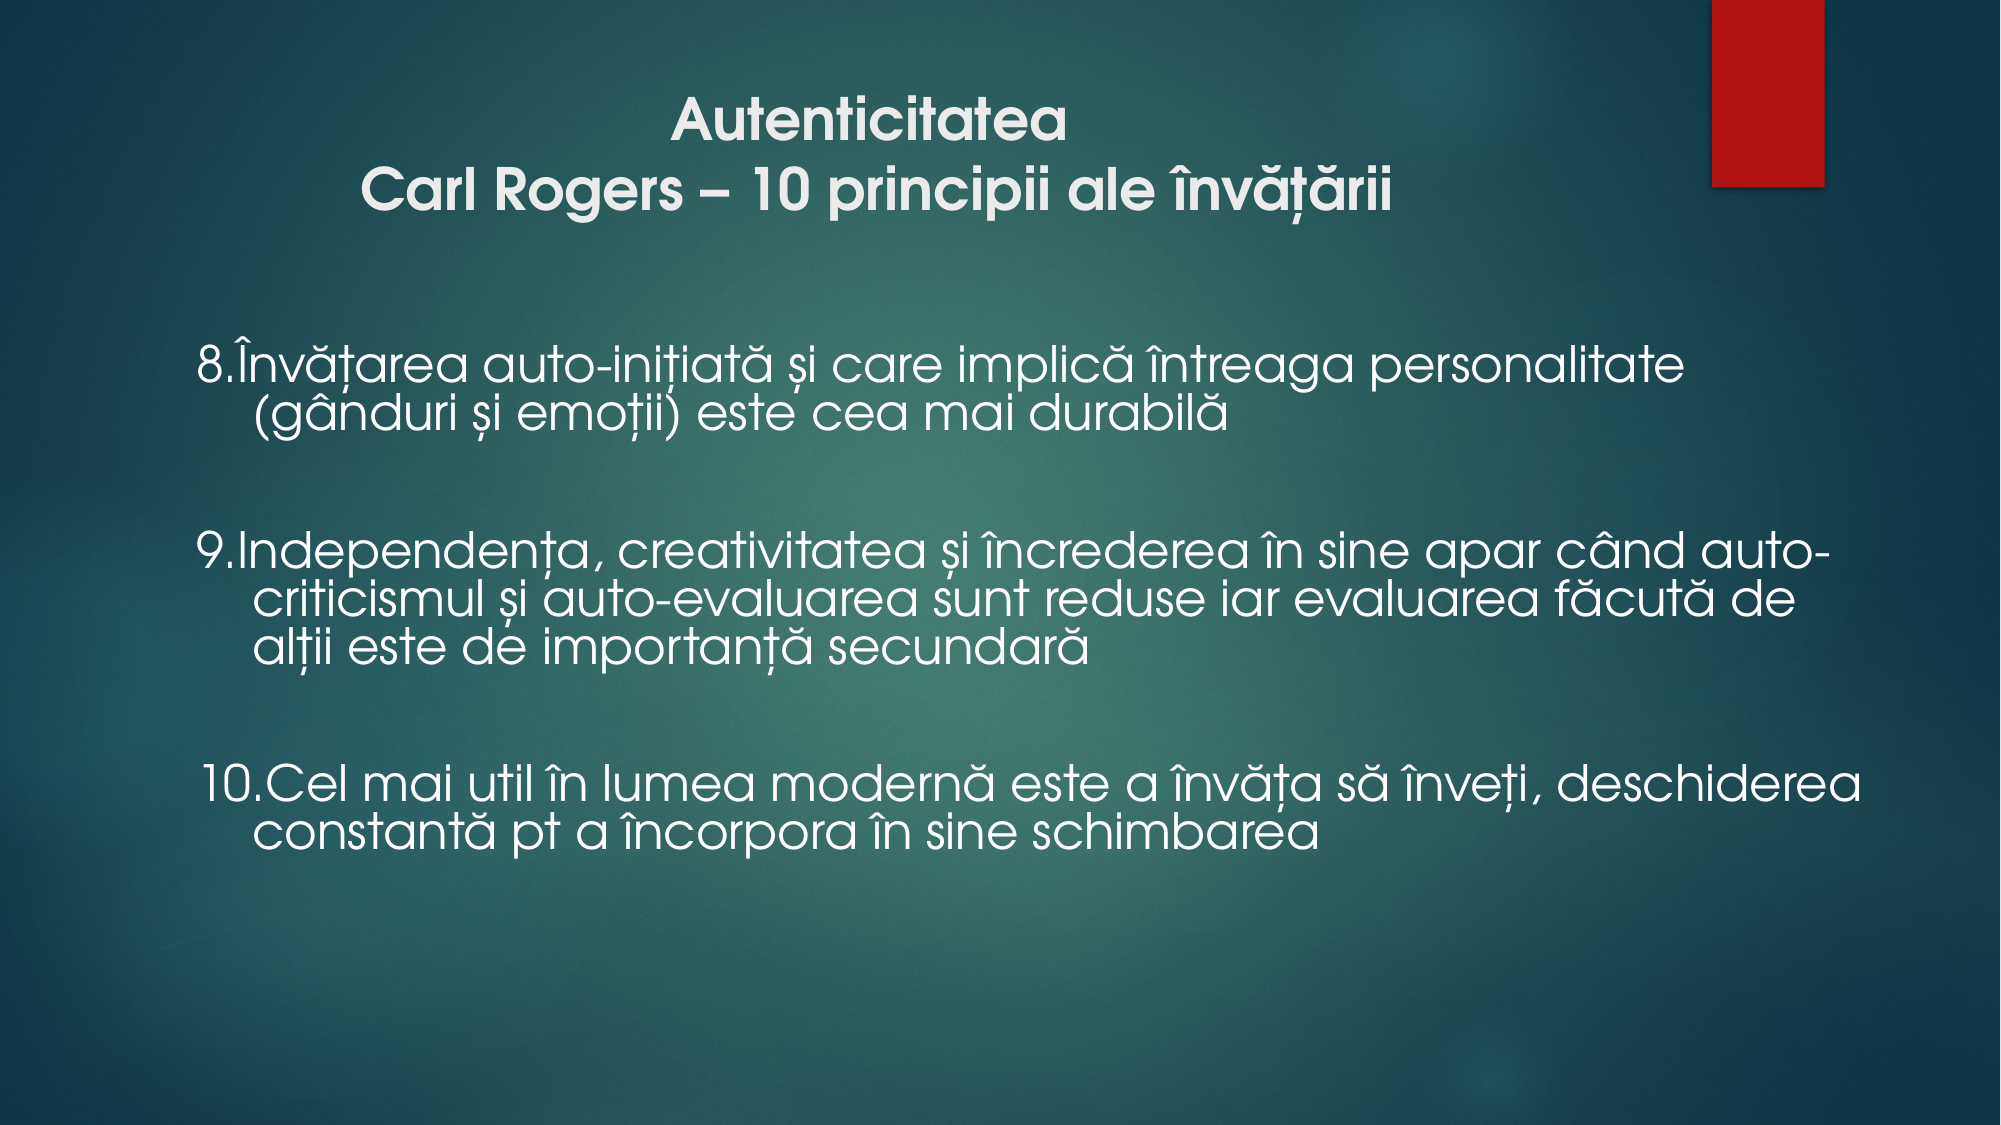

# Autenticitatea Carl Rogers – 10 principii ale învăţării
8.Învăţarea auto-iniţiată şi care implică întreaga personalitate (gânduri şi emoţii) este cea mai durabilă

9.Independenţa, creativitatea şi încrederea în sine apar când auto-criticismul şi auto-evaluarea sunt reduse iar evaluarea făcută de alţii este de importanţă secundară

10.Cel mai util în lumea modernă este a învăţa să înveţi, deschiderea constantă pt a încorpora în sine schimbarea